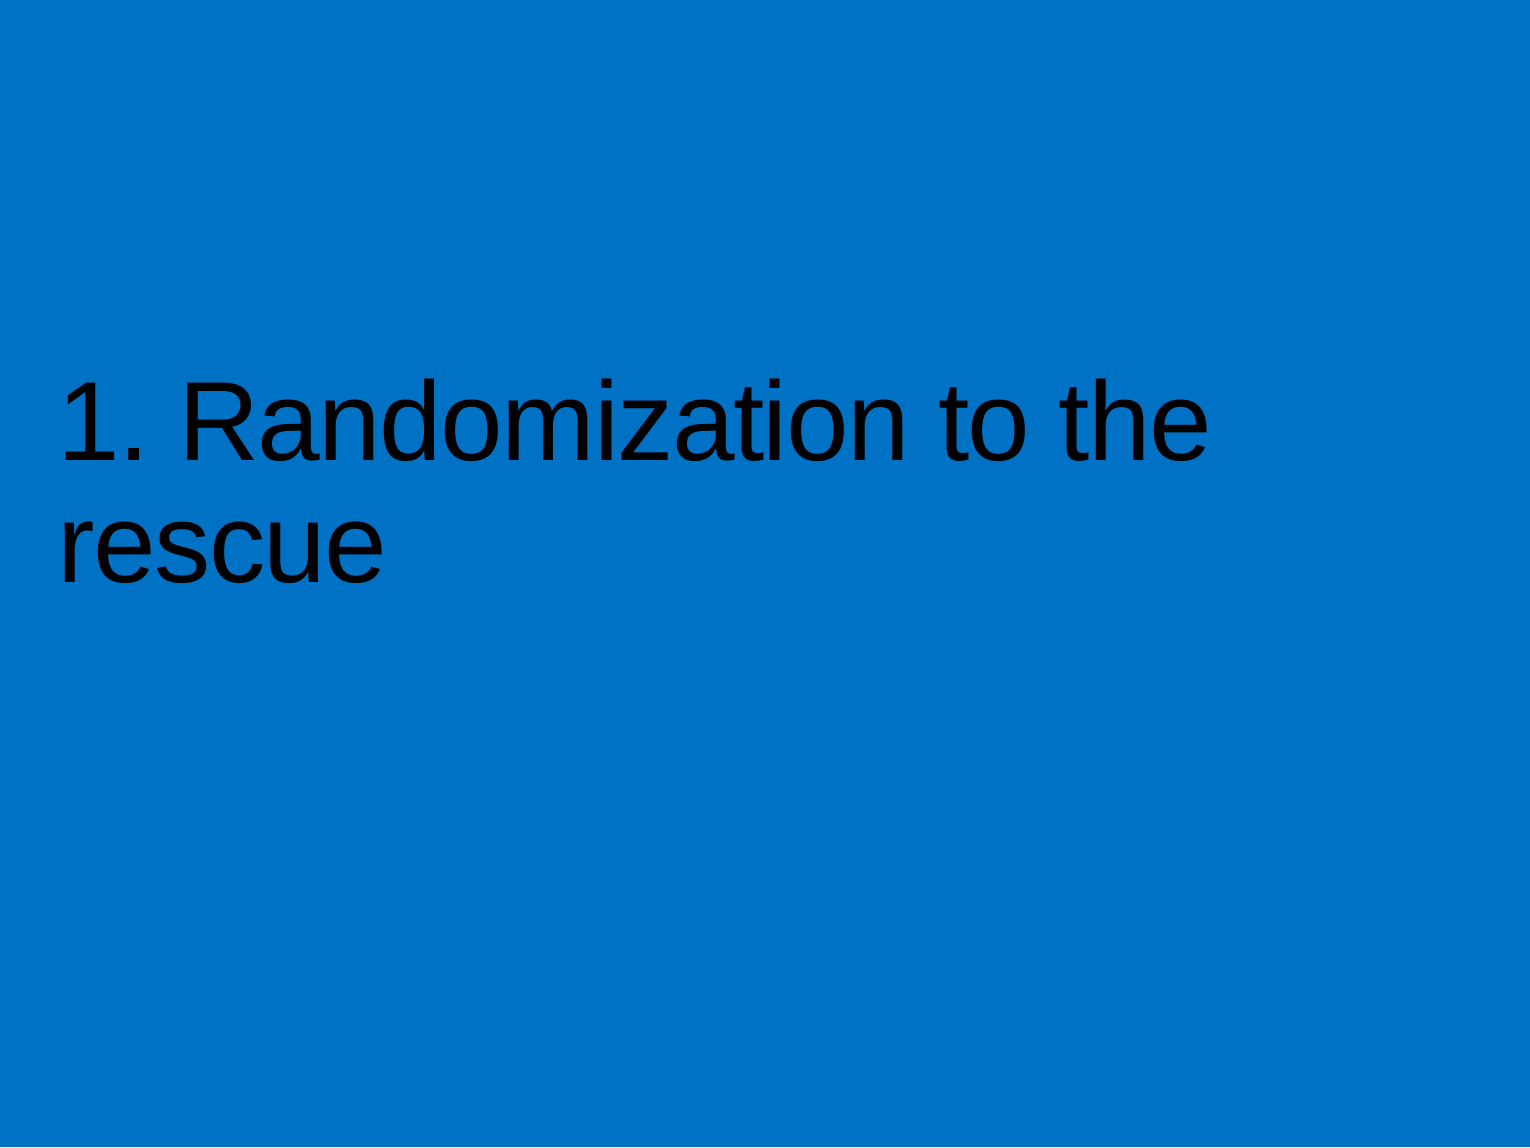

# 1. Randomization to the rescue
77